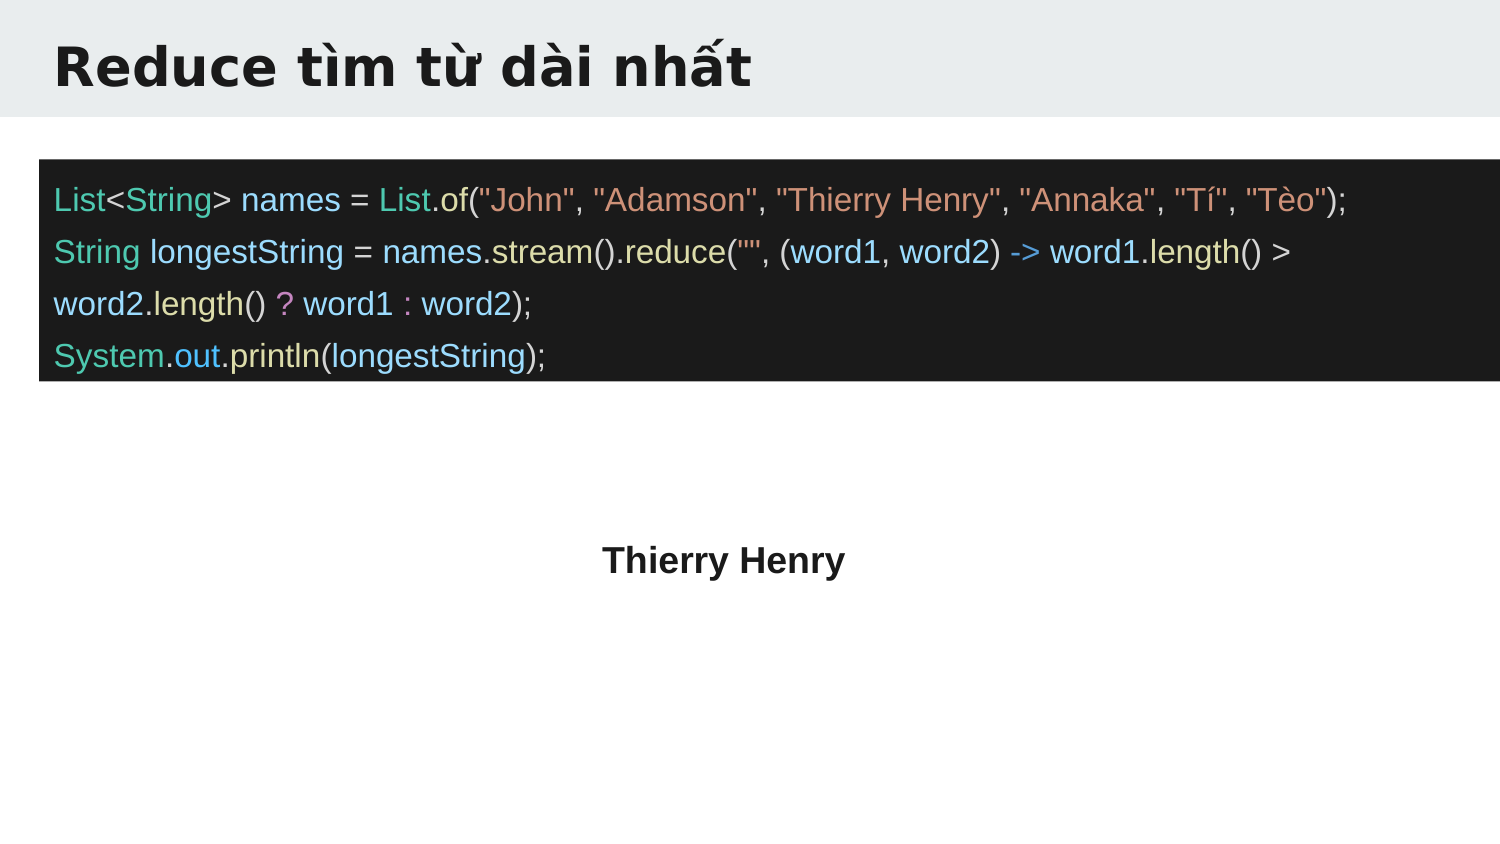

# Reduce tìm từ dài nhất
List<String> names = List.of("John", "Adamson", "Thierry Henry", "Annaka", "Tí", "Tèo");
String longestString = names.stream().reduce("", (word1, word2) -> word1.length() > word2.length() ? word1 : word2);
System.out.println(longestString);
Thierry Henry